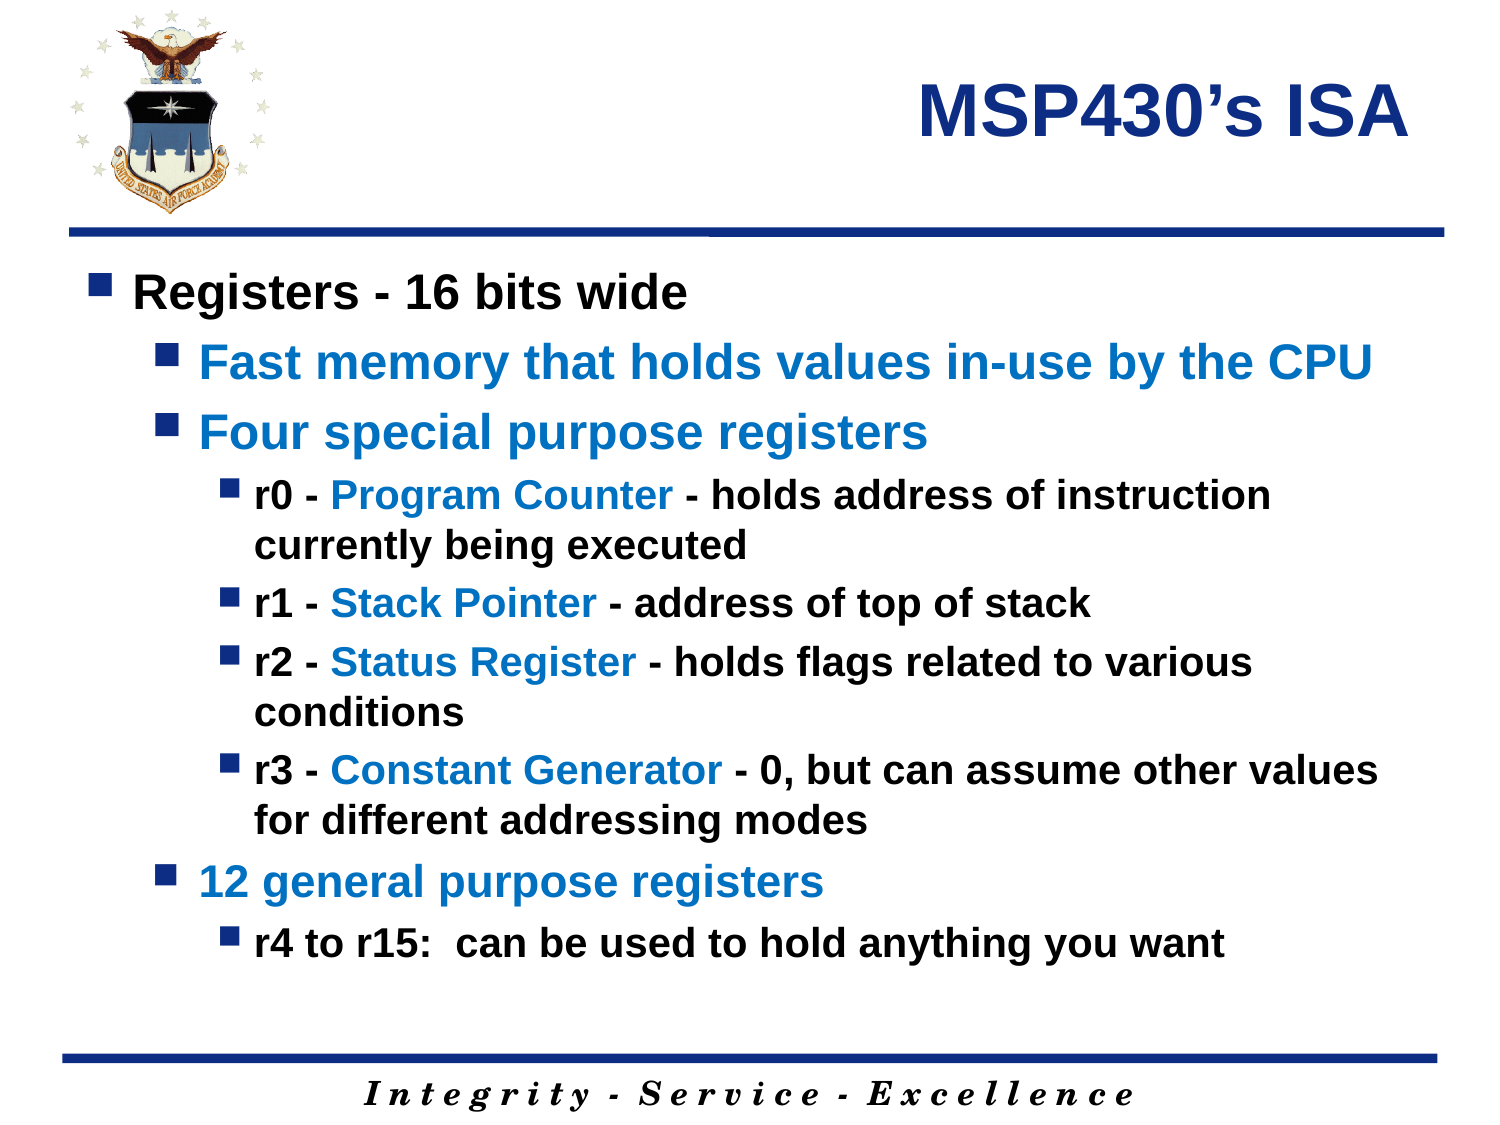

# MSP430’s ISA
Registers - 16 bits wide
Fast memory that holds values in-use by the CPU
Four special purpose registers
r0 - Program Counter - holds address of instruction currently being executed
r1 - Stack Pointer - address of top of stack
r2 - Status Register - holds flags related to various conditions
r3 - Constant Generator - 0, but can assume other values for different addressing modes
12 general purpose registers
r4 to r15:  can be used to hold anything you want